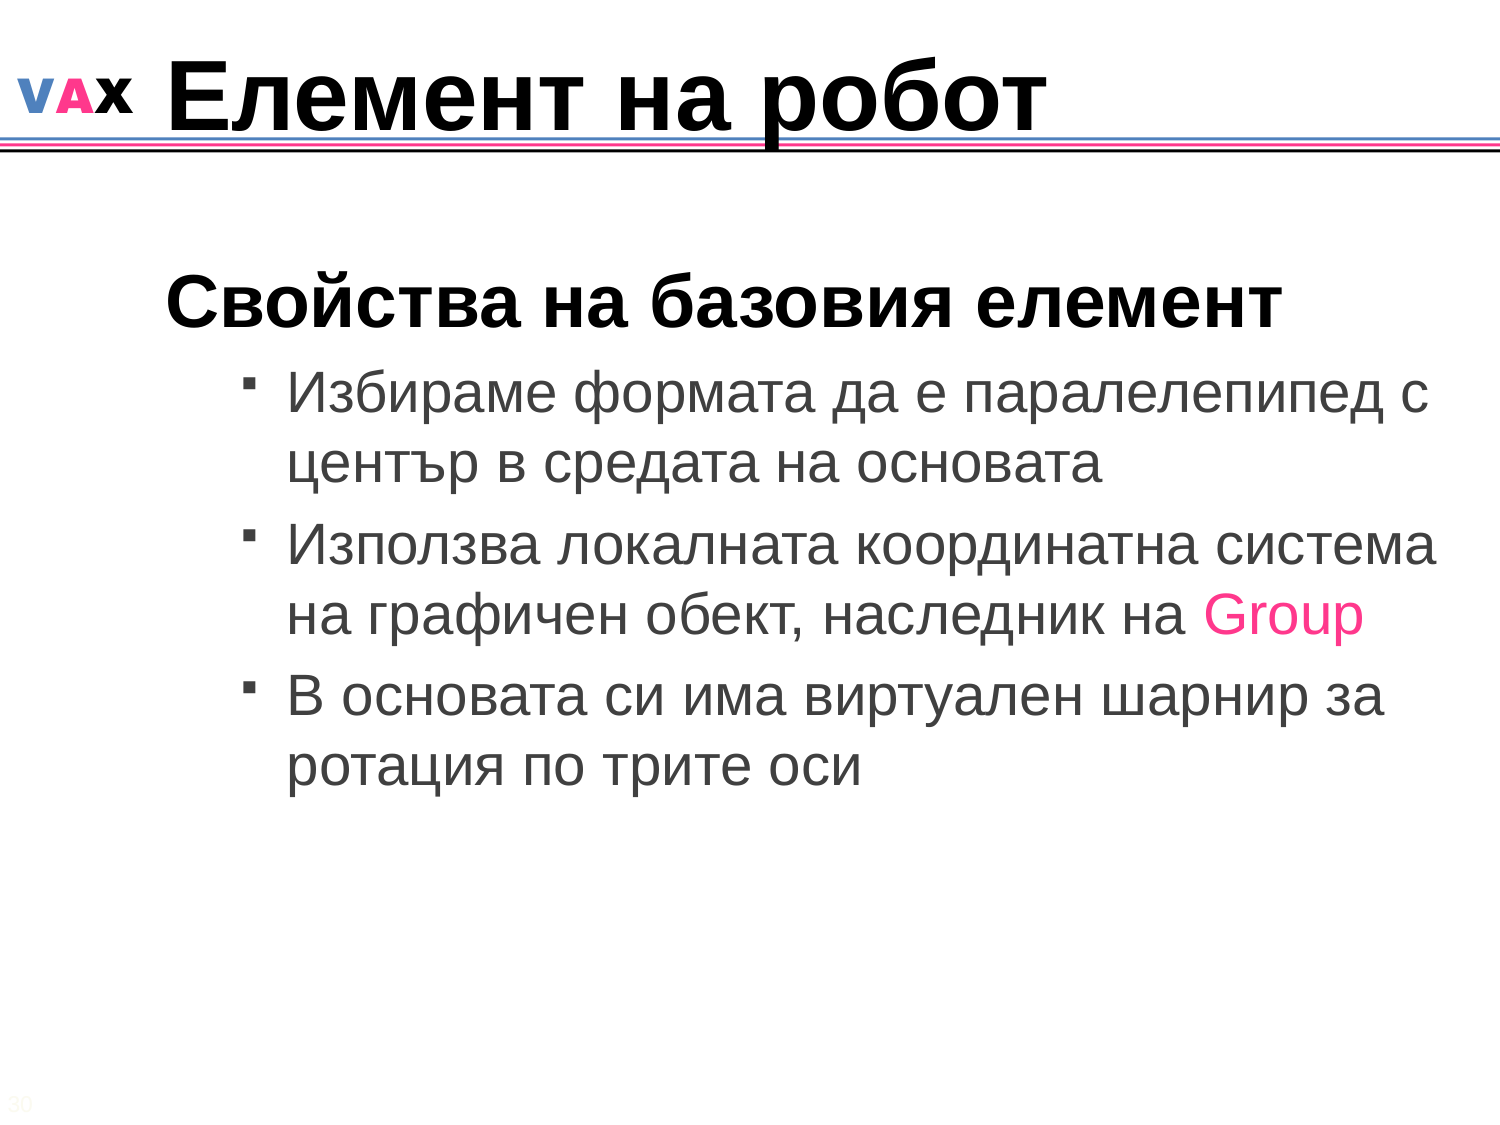

# Елемент на робот
Свойства на базовия елемент
Избираме формата да е паралелепипед с център в средата на основата
Използва локалната координатна система на графичен обект, наследник на Group
В основата си има виртуален шарнир за ротация по трите оси